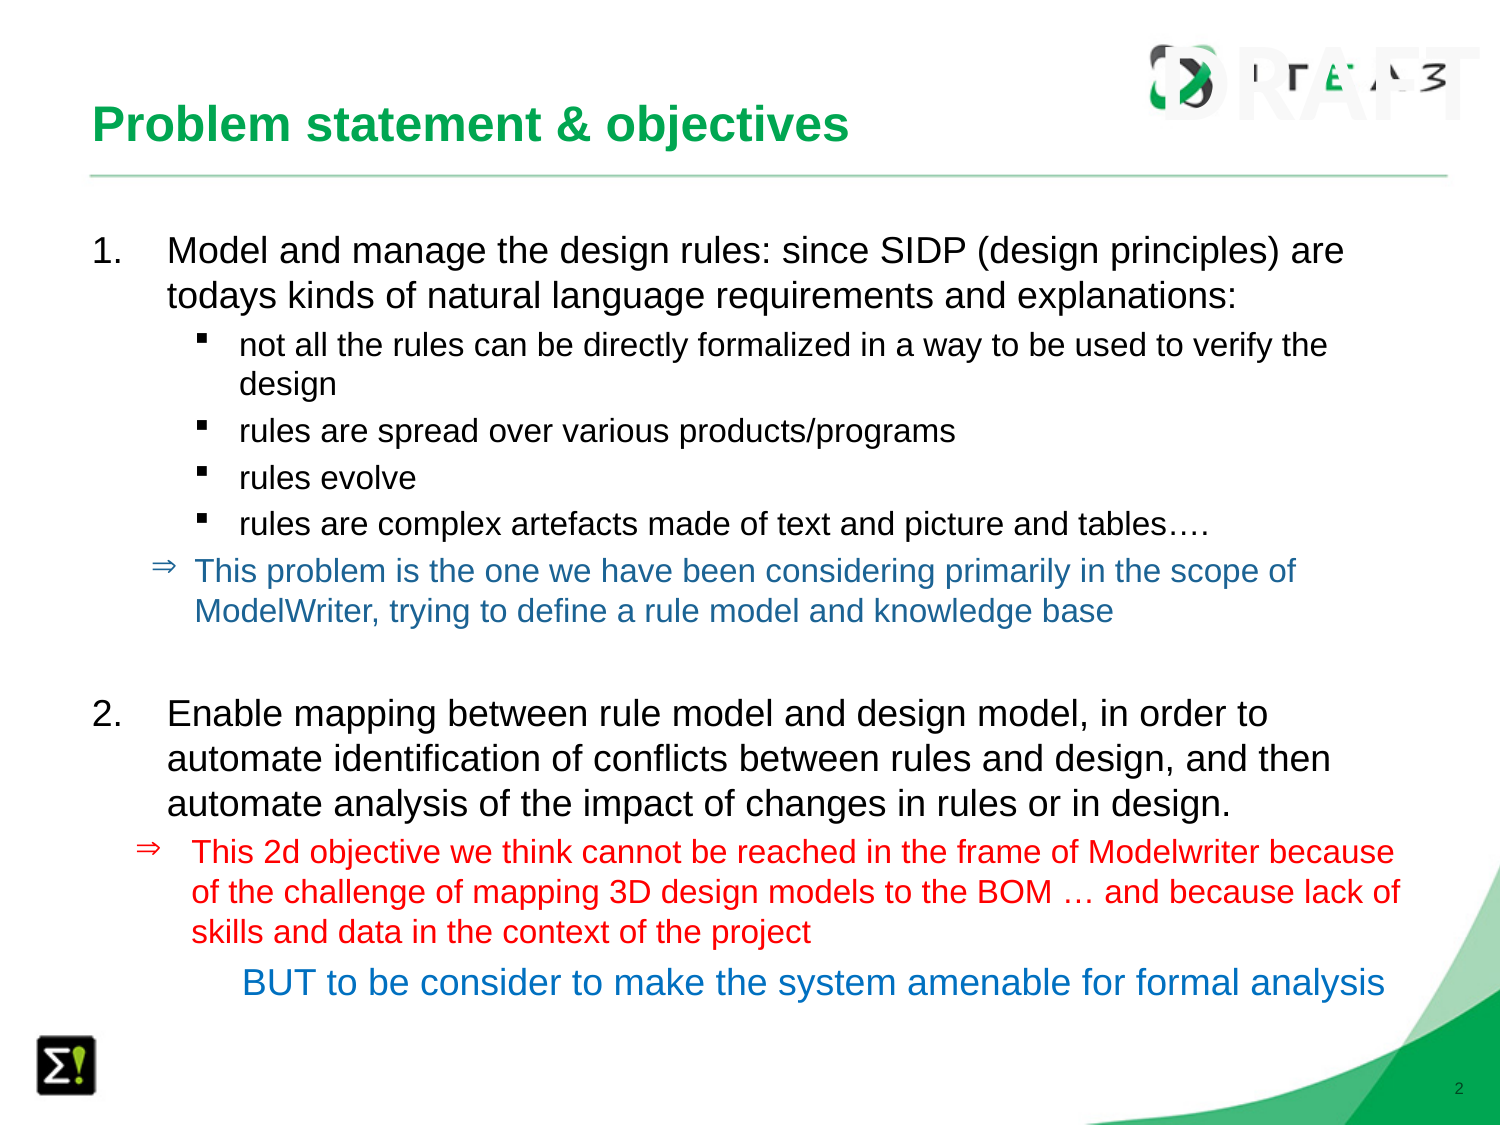

DRAFT
# Problem statement & objectives
Model and manage the design rules: since SIDP (design principles) are todays kinds of natural language requirements and explanations:
not all the rules can be directly formalized in a way to be used to verify the design
rules are spread over various products/programs
rules evolve
rules are complex artefacts made of text and picture and tables….
This problem is the one we have been considering primarily in the scope of ModelWriter, trying to define a rule model and knowledge base

Enable mapping between rule model and design model, in order to automate identification of conflicts between rules and design, and then automate analysis of the impact of changes in rules or in design.
This 2d objective we think cannot be reached in the frame of Modelwriter because of the challenge of mapping 3D design models to the BOM … and because lack of skills and data in the context of the project
	BUT to be consider to make the system amenable for formal analysis